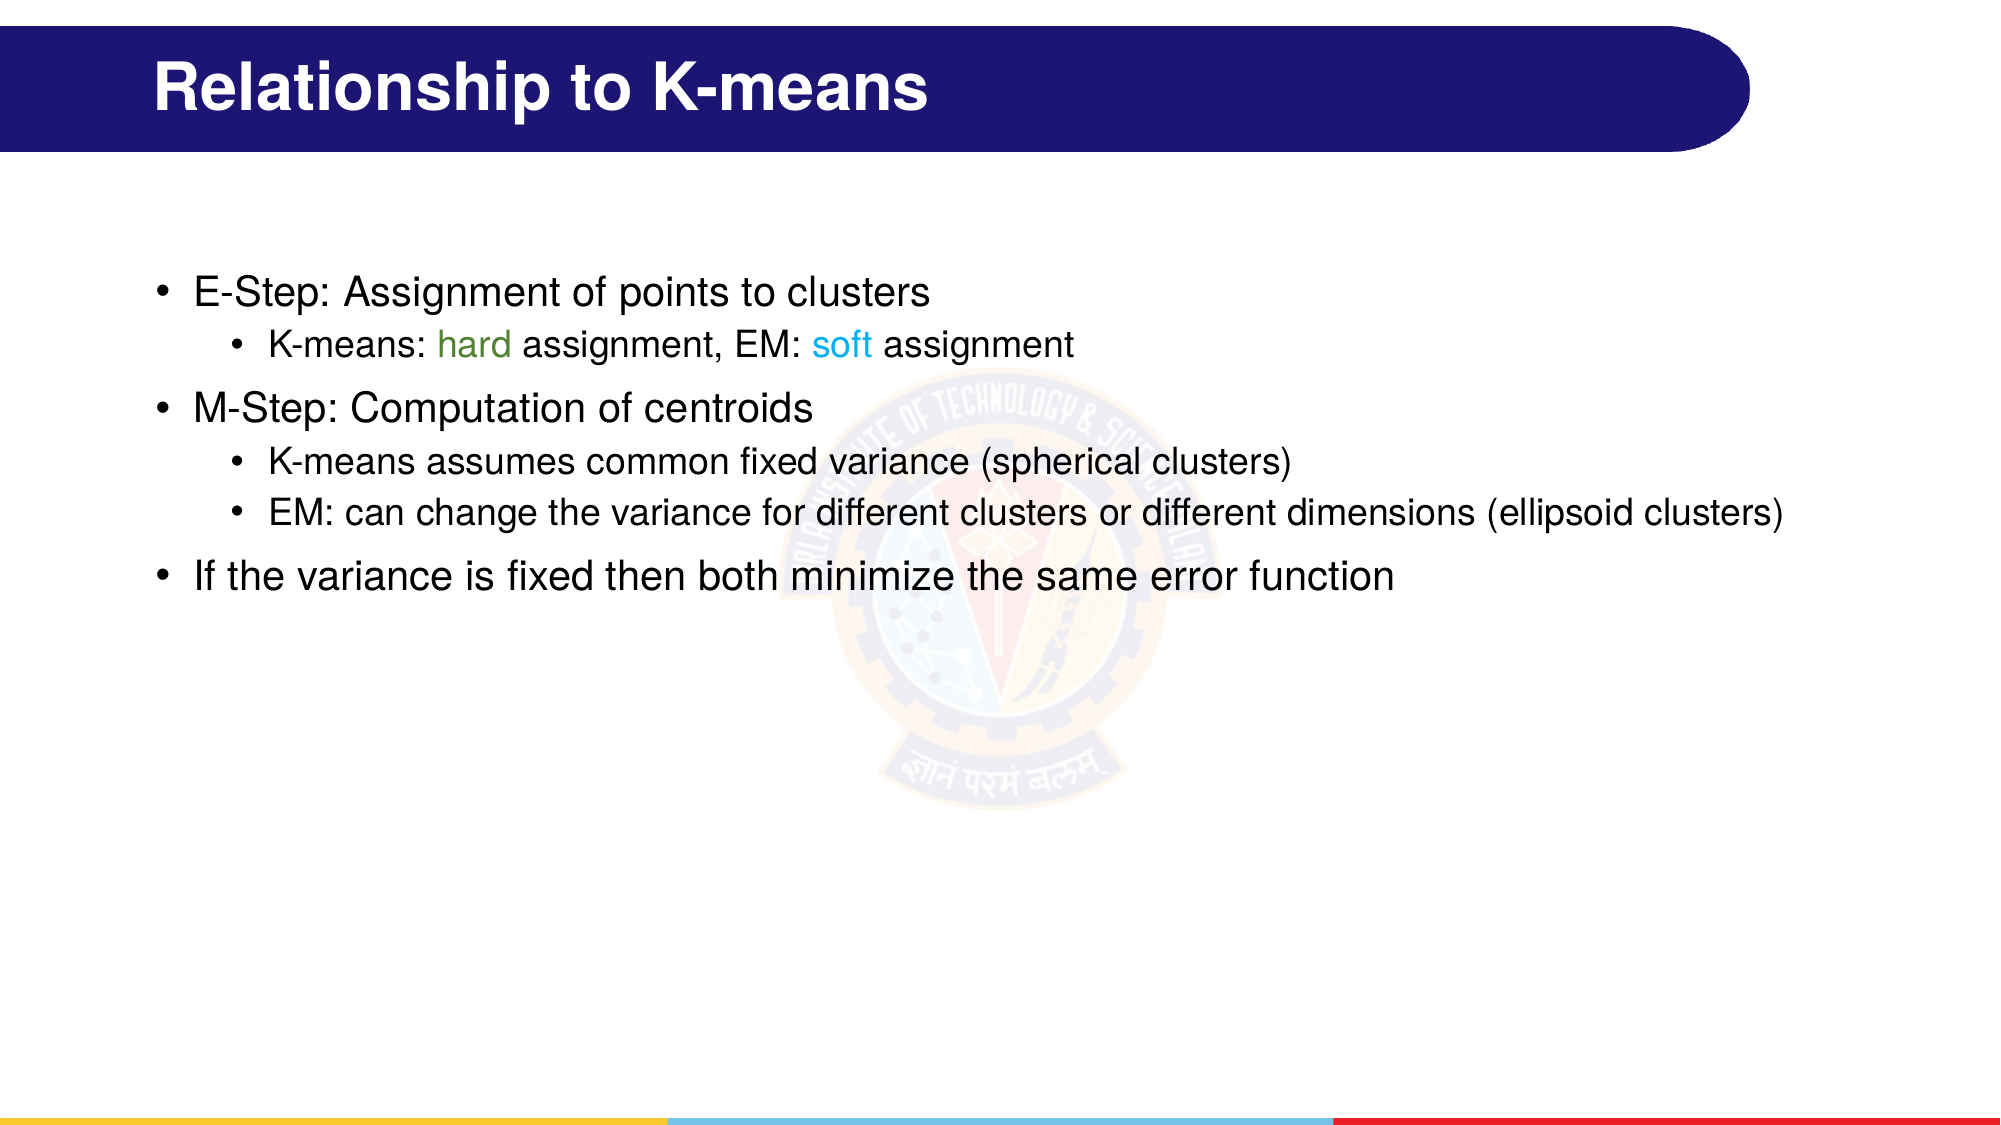

# Relationship to K-means

E-Step: Assignment of points to clusters
K-means: hard assignment, EM: soft assignment
M-Step: Computation of centroids
K-means assumes common fixed variance (spherical clusters)
EM: can change the variance for different clusters or different dimensions (ellipsoid clusters)
If the variance is fixed then both minimize the same error function